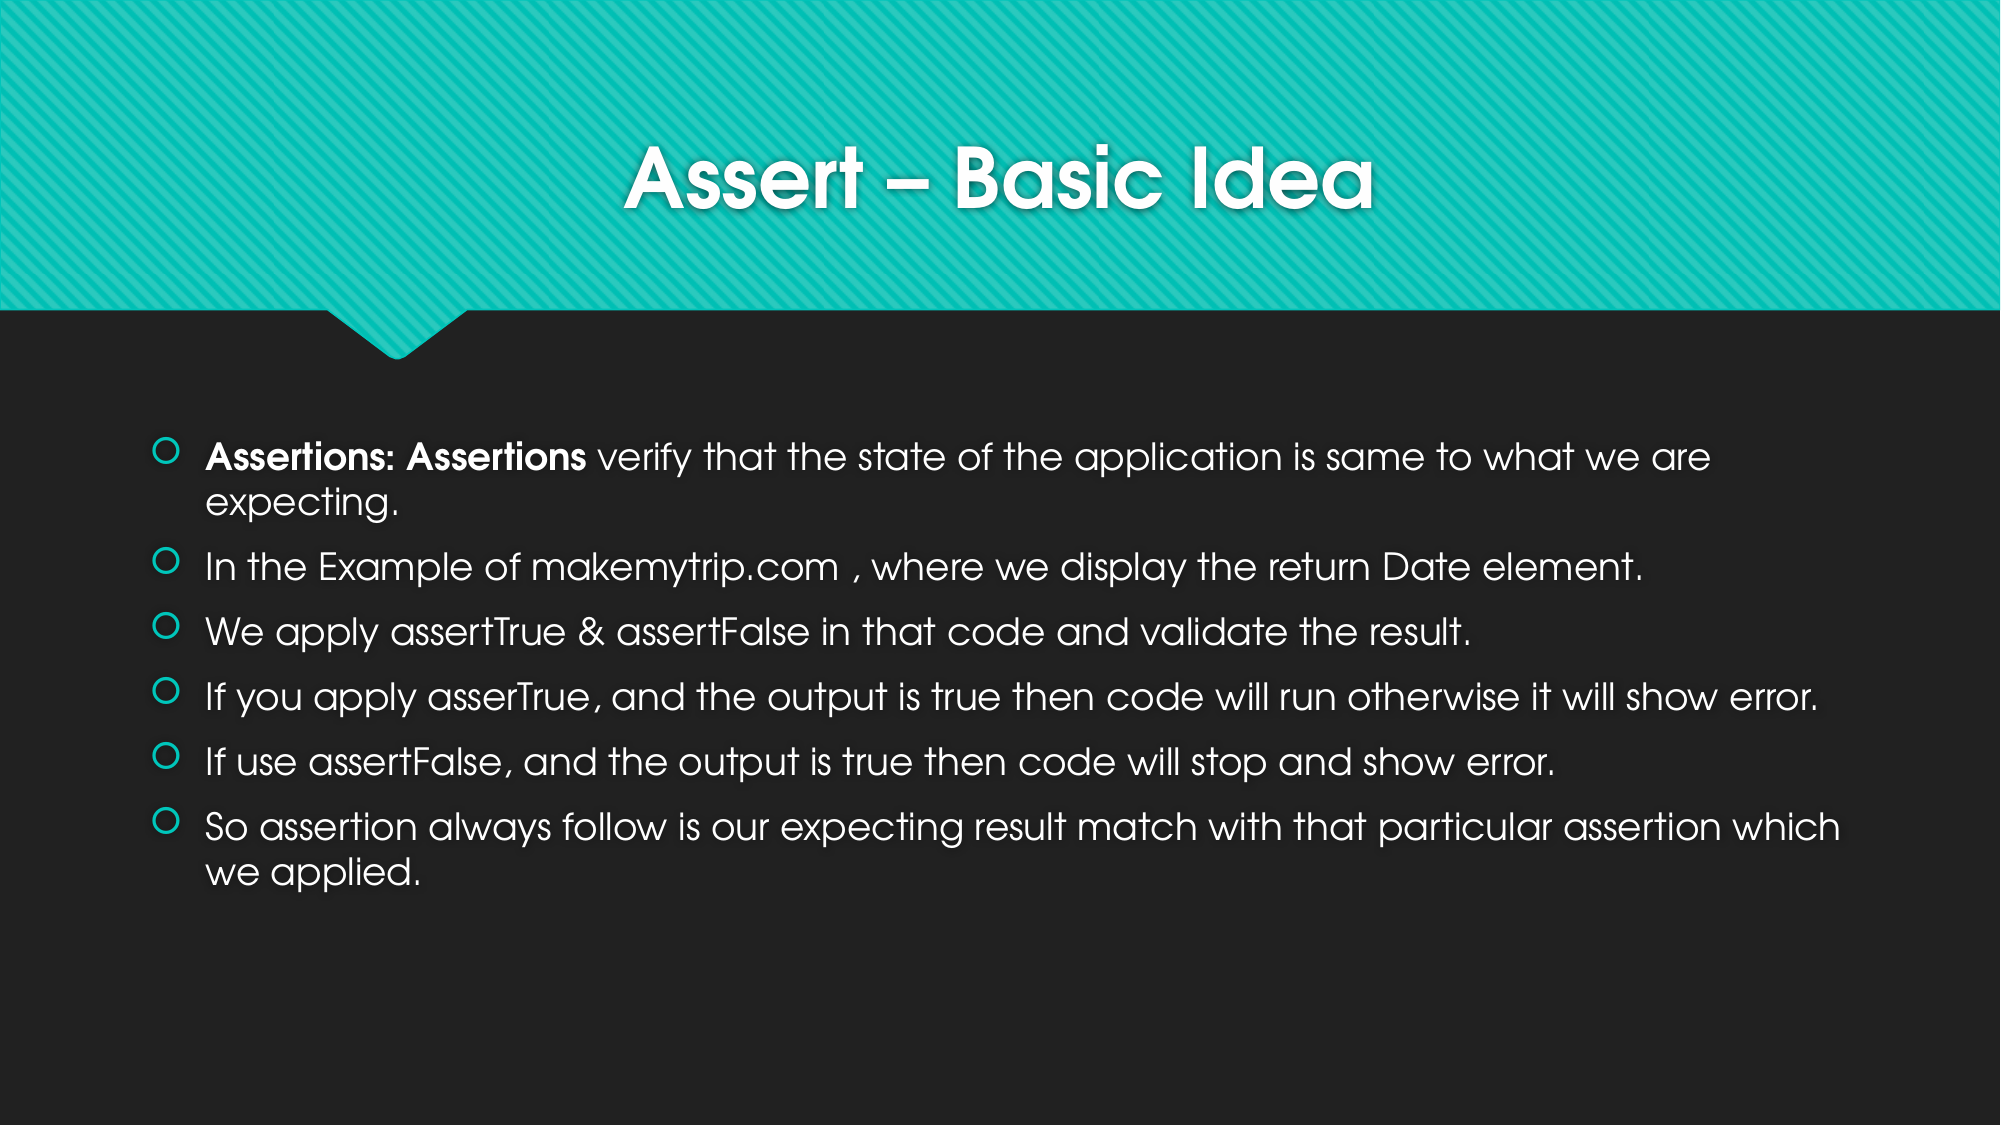

# Assert – Basic Idea
Assertions: Assertions verify that the state of the application is same to what we are expecting.
In the Example of makemytrip.com , where we display the return Date element.
We apply assertTrue & assertFalse in that code and validate the result.
If you apply asserTrue, and the output is true then code will run otherwise it will show error.
If use assertFalse, and the output is true then code will stop and show error.
So assertion always follow is our expecting result match with that particular assertion which we applied.